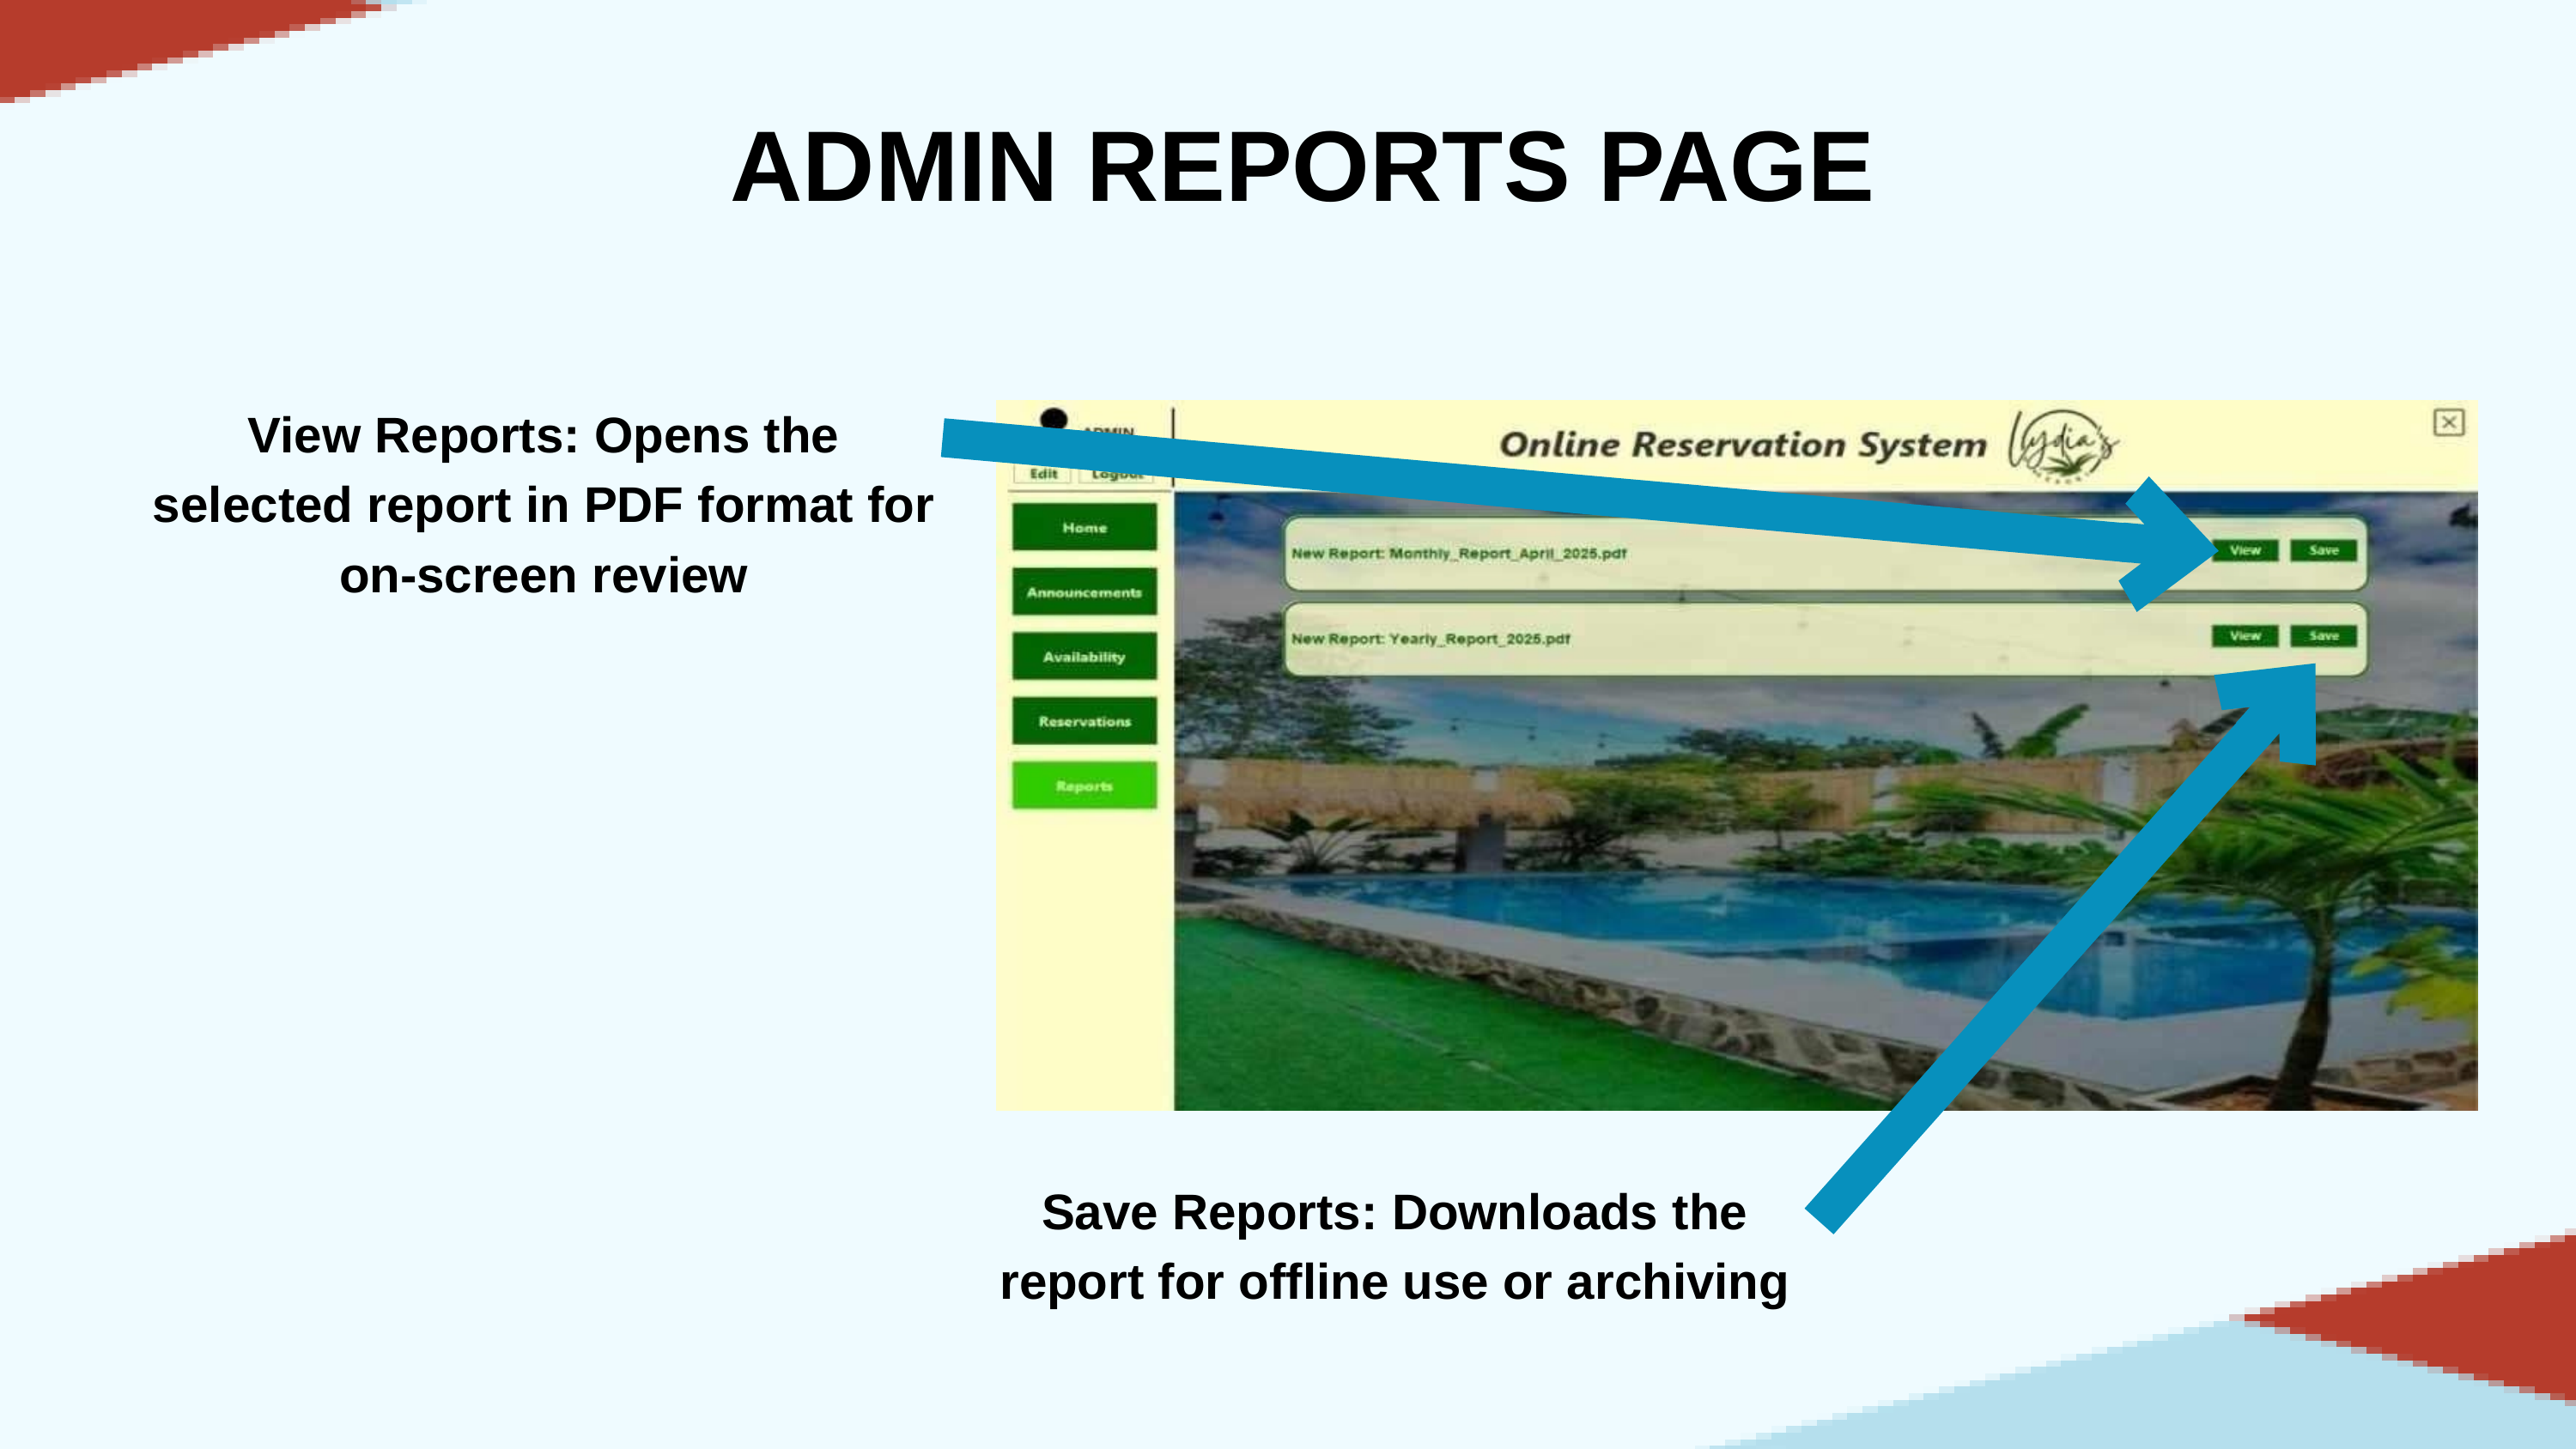

ADMIN REPORTS PAGE
View Reports: Opens the selected report in PDF format for on-screen review

Save Reports: Downloads the report for offline use or archiving